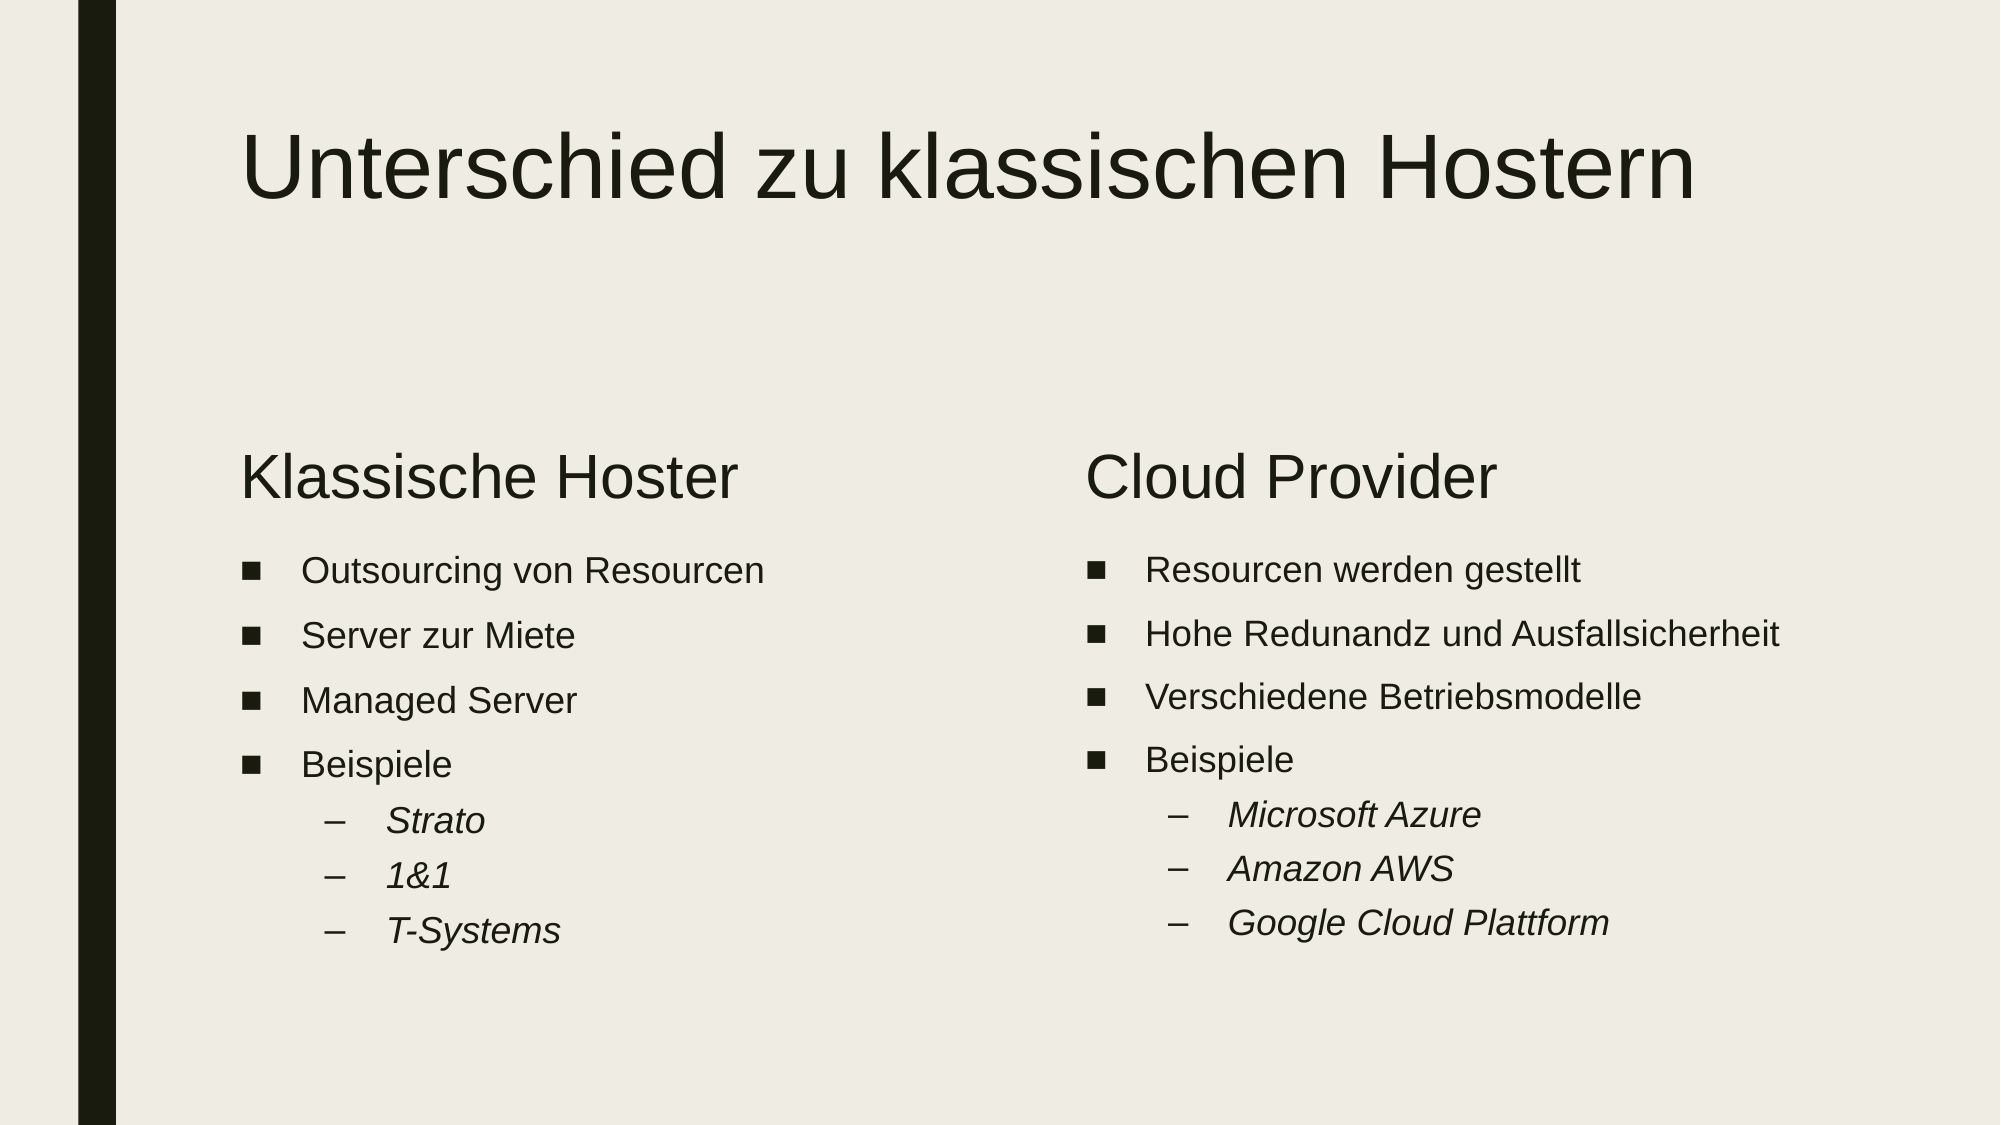

# Unterschied zu klassischen Hostern
Klassische Hoster
Cloud Provider
Outsourcing von Resourcen
Server zur Miete
Managed Server
Beispiele
Strato
1&1
T-Systems
Resourcen werden gestellt
Hohe Redunandz und Ausfallsicherheit
Verschiedene Betriebsmodelle
Beispiele
Microsoft Azure
Amazon AWS
Google Cloud Plattform